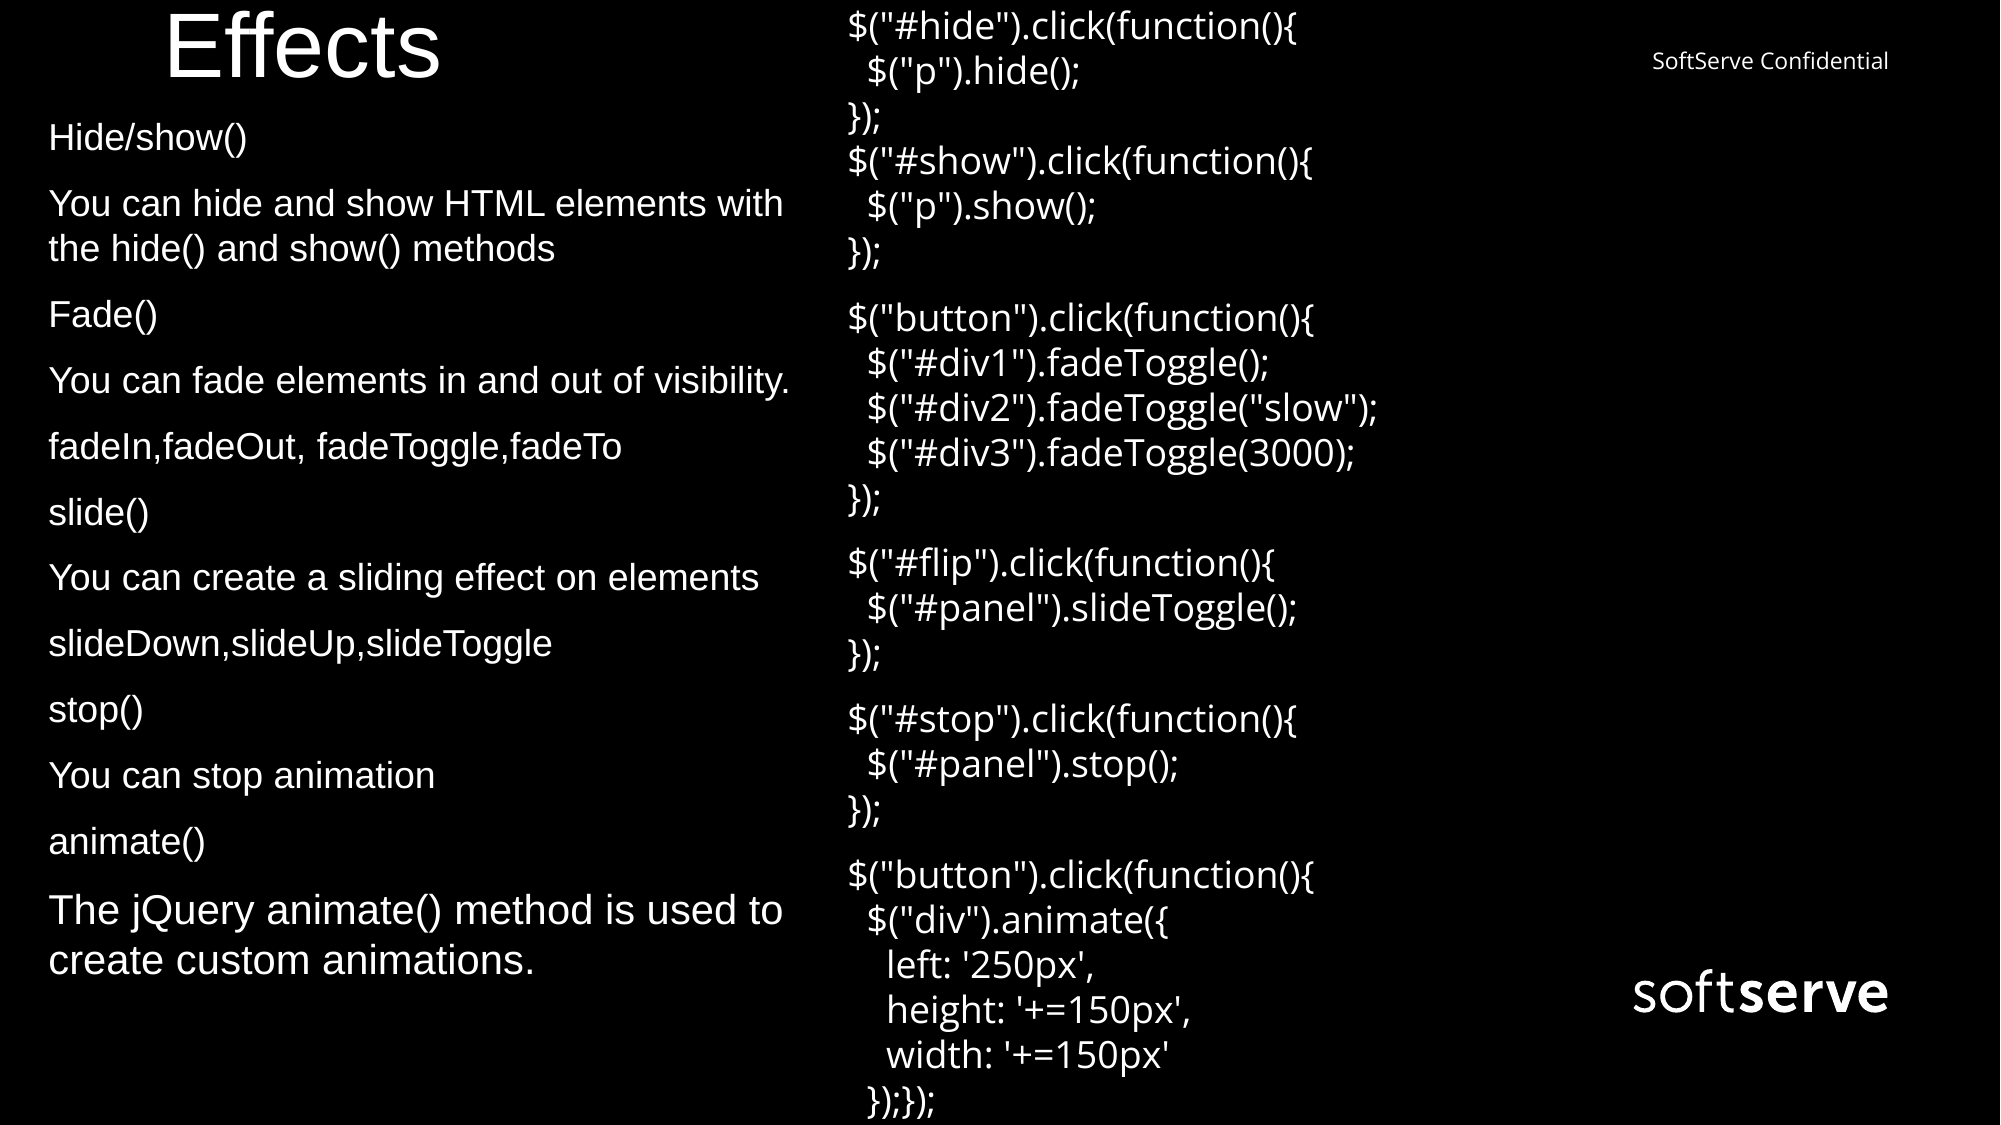

# Effects

$("#hide").click(function(){
  $("p").hide();
});
$("#show").click(function(){
  $("p").show();
});
$("button").click(function(){
  $("#div1").fadeToggle();
  $("#div2").fadeToggle("slow");
  $("#div3").fadeToggle(3000);
});
$("#flip").click(function(){
  $("#panel").slideToggle();
});
$("#stop").click(function(){
  $("#panel").stop();
});
$("button").click(function(){
  $("div").animate({
    left: '250px',
    height: '+=150px',
    width: '+=150px'
  });});
Hide/show()
You can hide and show HTML elements with the hide() and show() methods
Fade()
You can fade elements in and out of visibility.
fadeIn,fadeOut, fadeToggle,fadeTo
slide()
You can create a sliding effect on elements
slideDown,slideUp,slideToggle
stop()
You can stop animation
animate()
The jQuery animate() method is used to create custom animations.